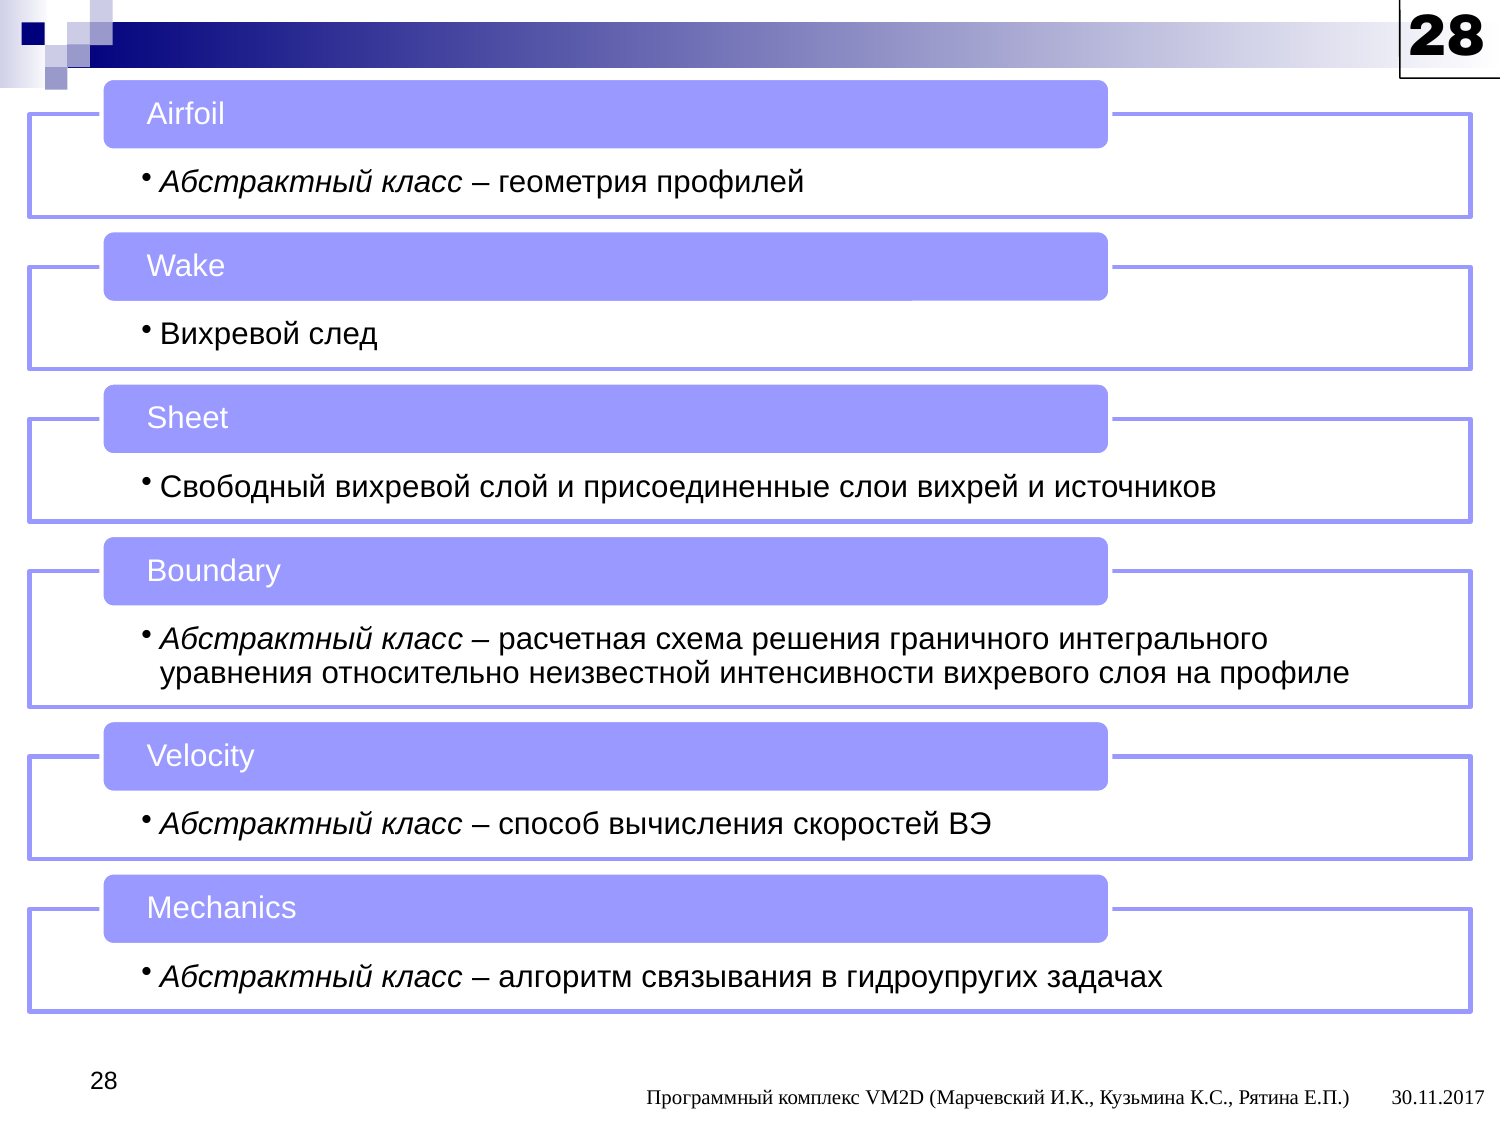

28
Абстрактный класс – геометрия профилей
Airfoil
Вихревой след
Wake
Свободный вихревой слой и присоединенные слои вихрей и источников
Sheet
Абстрактный класc – расчетная схема решения граничного интегрального уравнения относительно неизвестной интенсивности вихревого слоя на профиле
Boundary
Абстрактный класс – способ вычисления скоростей ВЭ
Velocity
Абстрактный класс – алгоритм связывания в гидроупругих задачах
Mechanics
28
Программный комплекс VM2D (Марчевский И.К., Кузьмина К.С., Рятина Е.П.)        30.11.2017